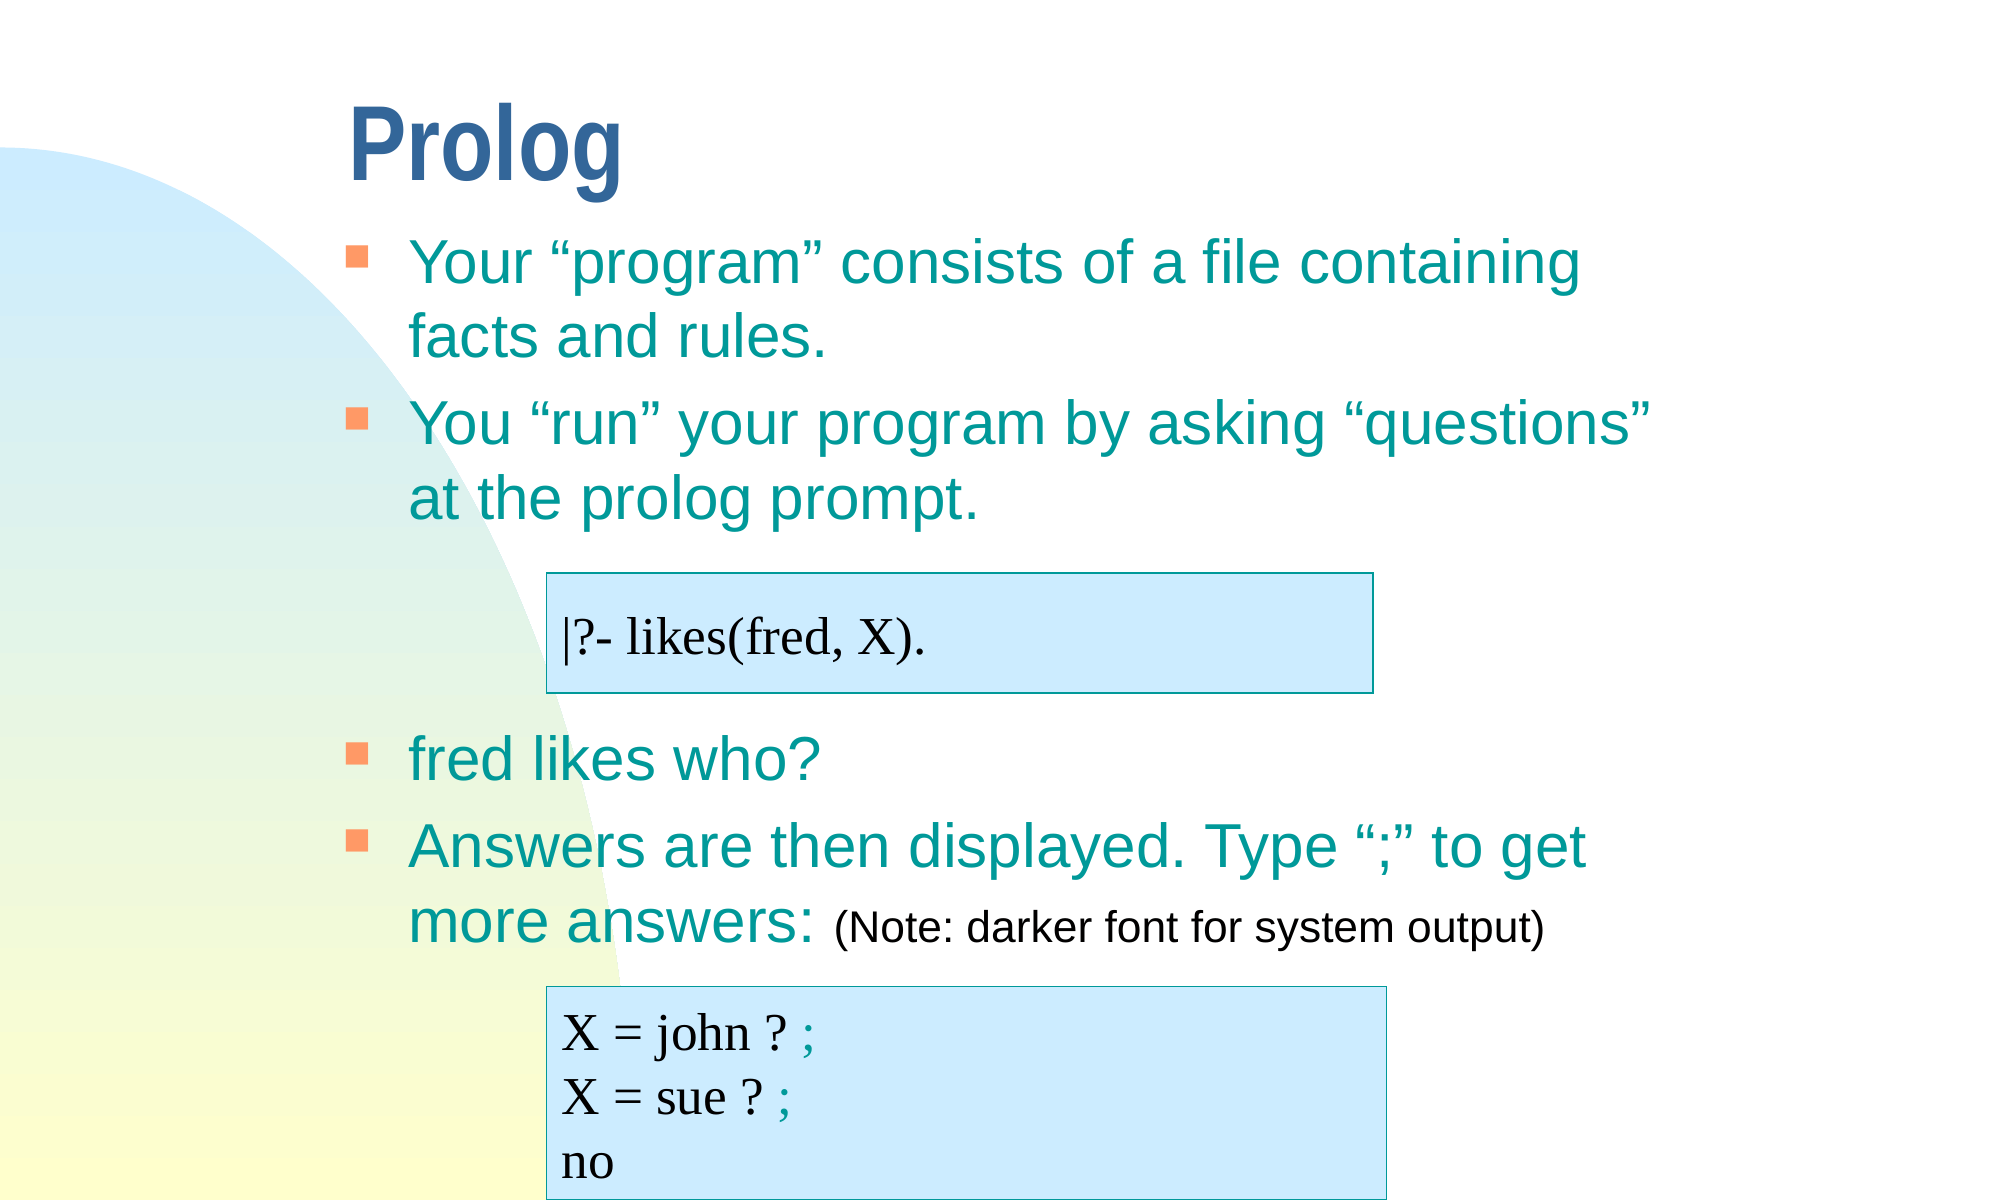

# Prolog
Your “program” consists of a file containing facts and rules.
You “run” your program by asking “questions” at the prolog prompt.

fred likes who?
Answers are then displayed. Type “;” to get more answers: (Note: darker font for system output)

|?- likes(fred, X).
X = john ? ;
X = sue ? ;
no